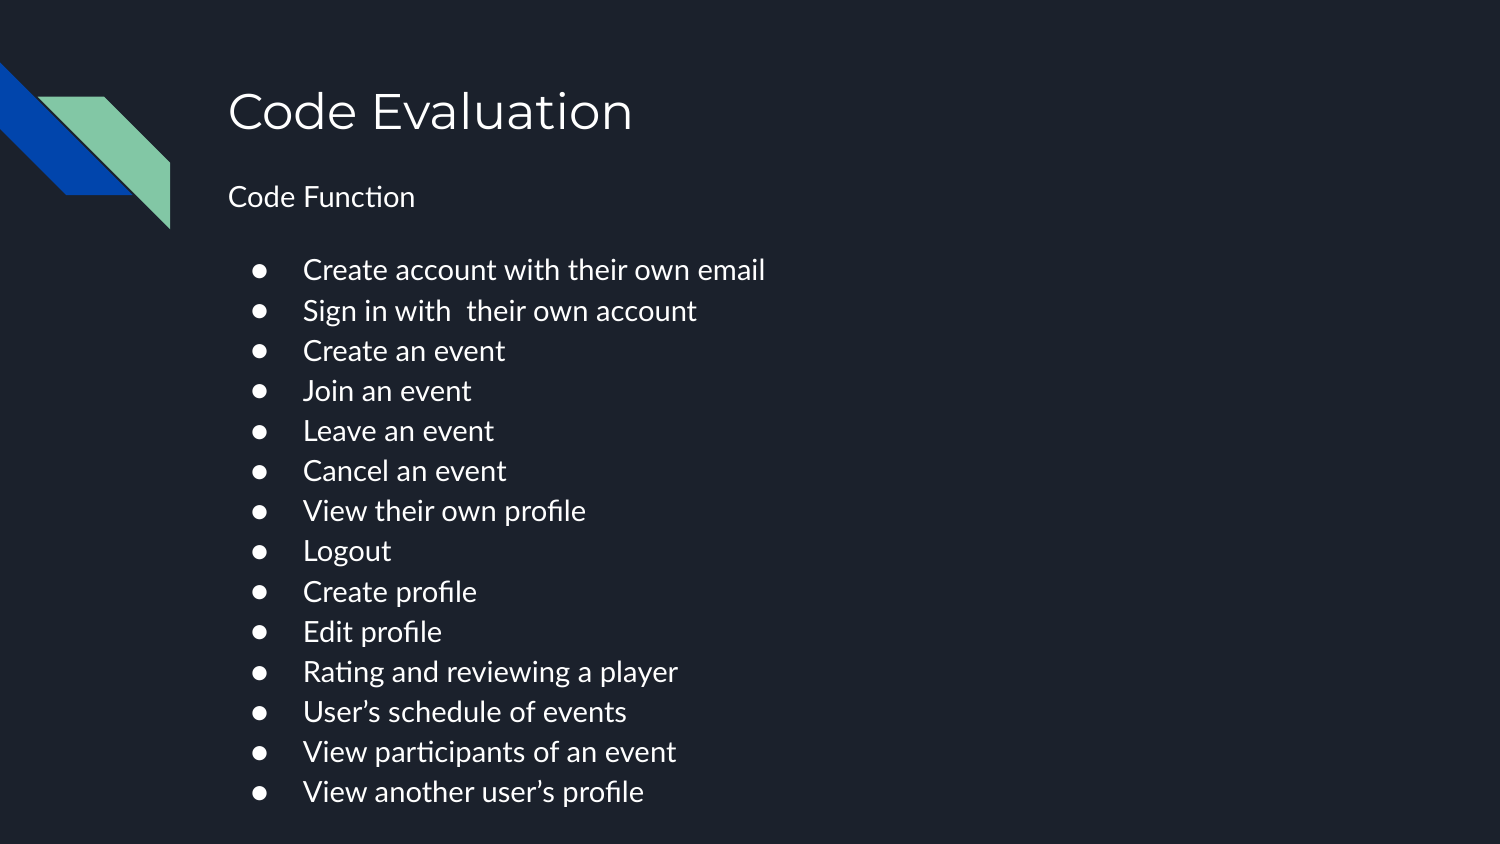

# Code Evaluation
Code Function
Create account with their own email
Sign in with  their own account
Create an event
Join an event
Leave an event
Cancel an event
View their own profile
Logout
Create profile
Edit profile
Rating and reviewing a player
User’s schedule of events
View participants of an event
View another user’s profile